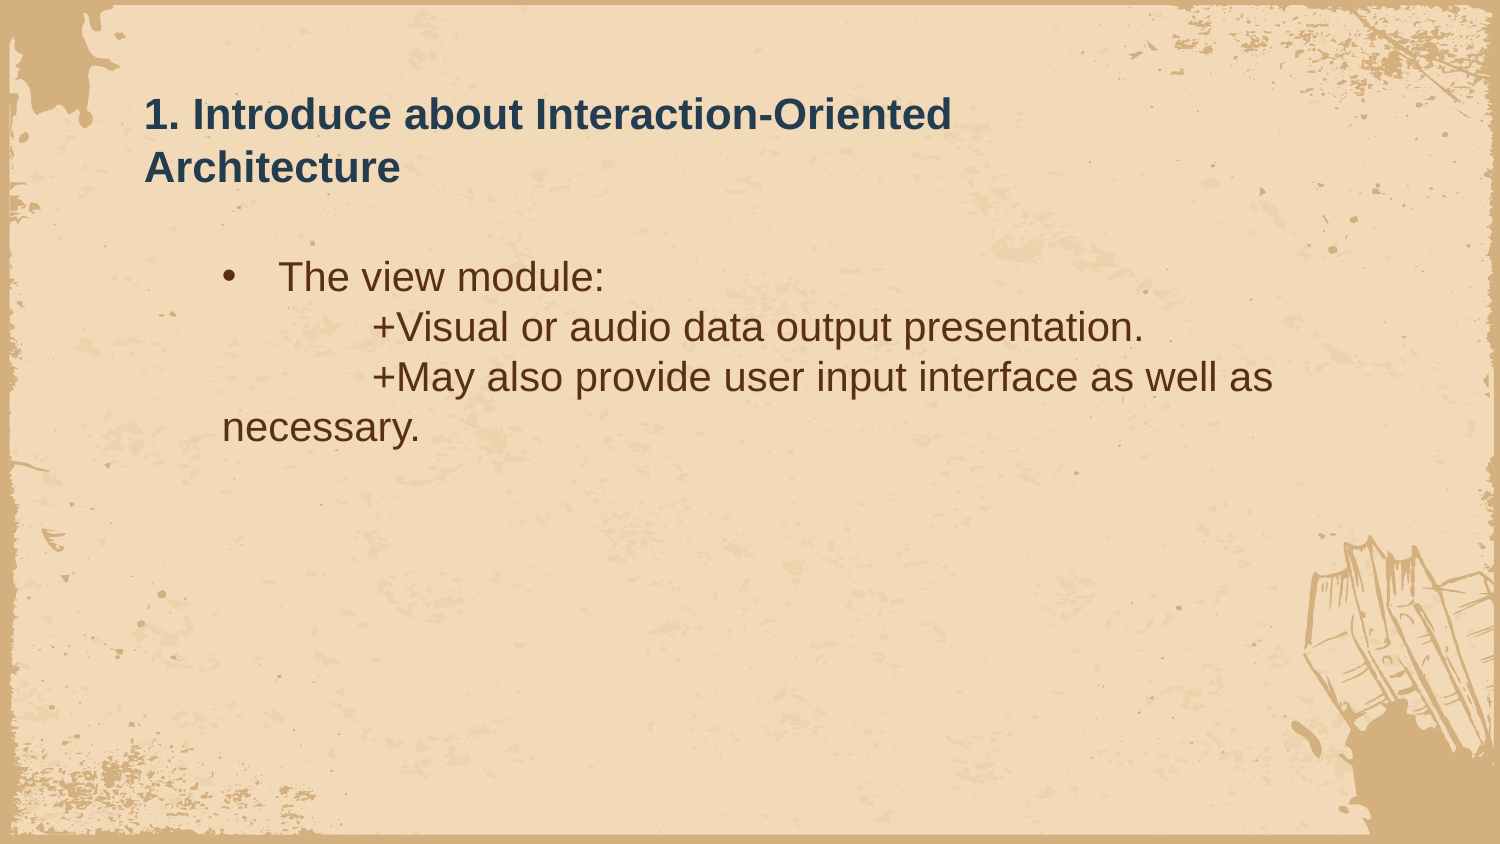

# 1. Introduce about Interaction-Oriented Architecture
The view module:
	+Visual or audio data output presentation.
	+May also provide user input interface as well as necessary.